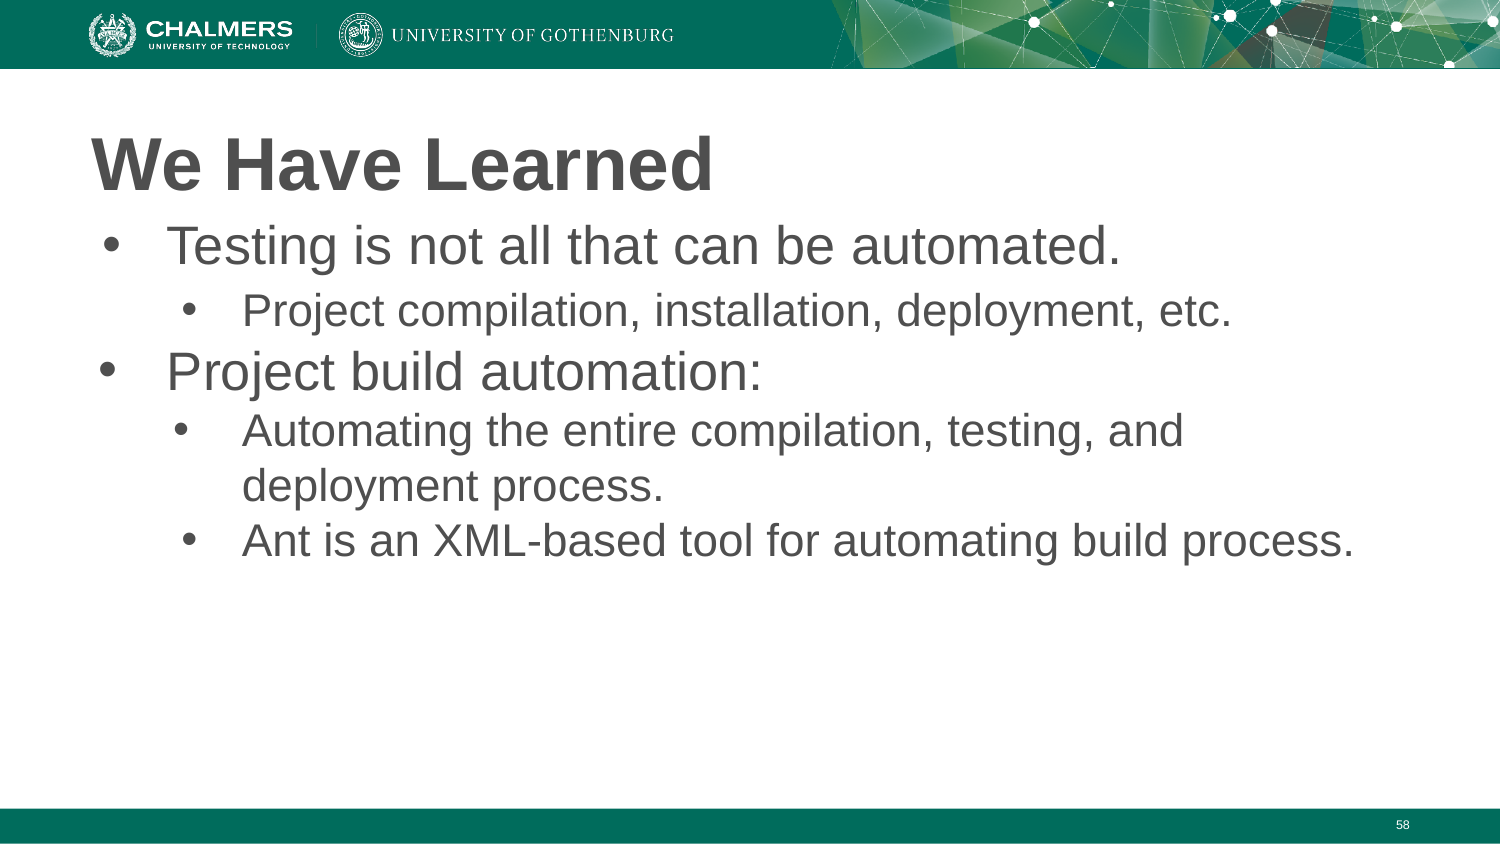

# We Have Learned
Testing is not all that can be automated.
Project compilation, installation, deployment, etc.
Project build automation:
Automating the entire compilation, testing, and deployment process.
Ant is an XML-based tool for automating build process.
58